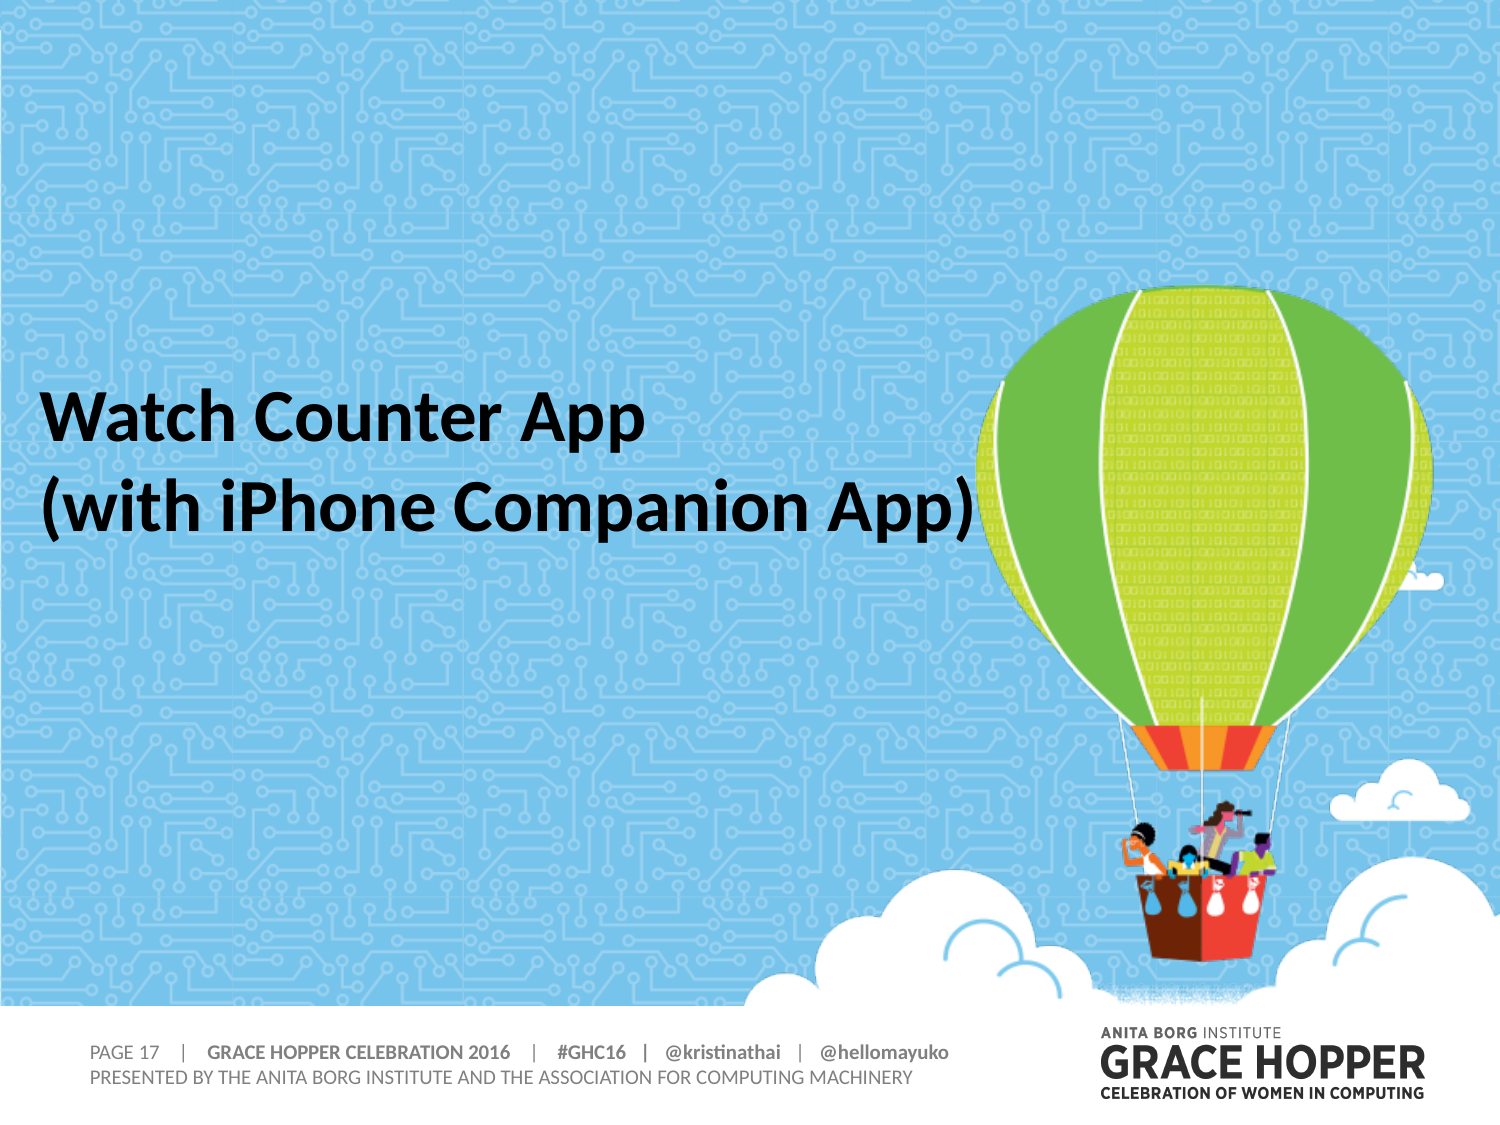

# Watch Counter App (with iPhone Companion App)